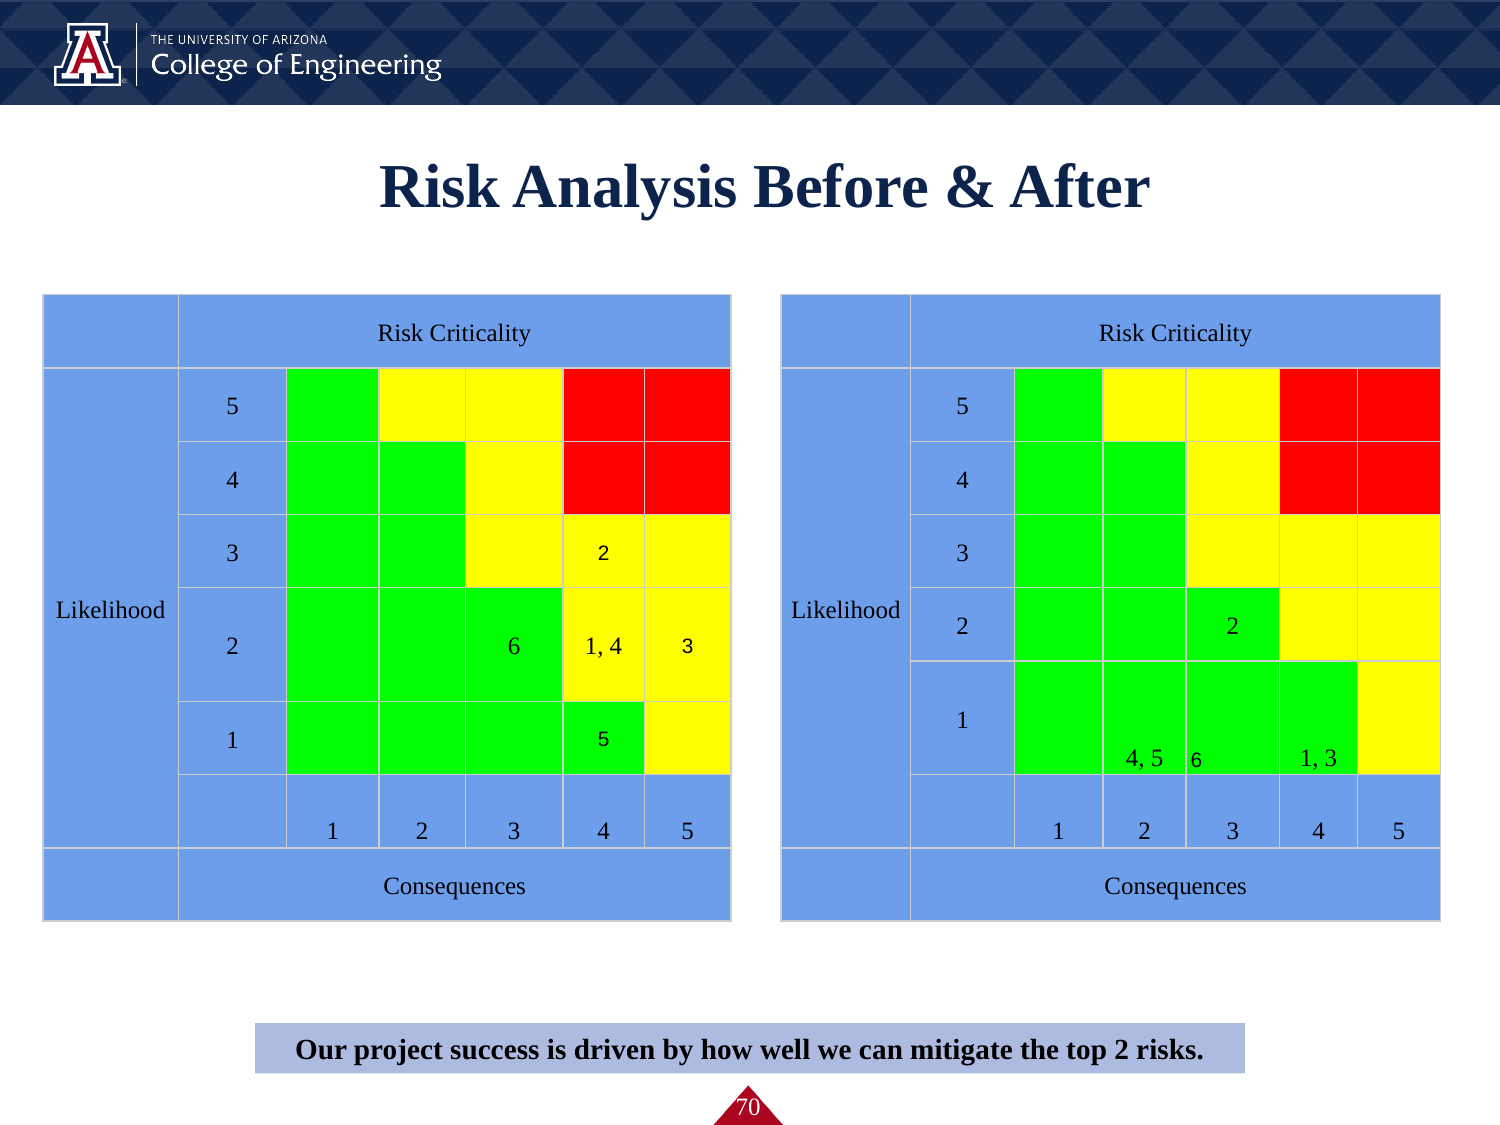

# Risk Analysis Before & After
|  | Risk Criticality |  |  |  |  |  |
| --- | --- | --- | --- | --- | --- | --- |
| Likelihood | 5 |  |  |  |  |  |
|  | 4 |  |  |  |  |  |
|  | 3 |  |  |  |  |  |
|  | 2 |  |  | 2 |  |  |
|  | 1 |  | 4, 5 | 6 | 1, 3 |  |
|  |  | 1 | 2 | 3 | 4 | 5 |
|  | Consequences |  |  |  |  |  |
|  | Risk Criticality |  |  |  |  |  |
| --- | --- | --- | --- | --- | --- | --- |
| Likelihood | 5 |  |  |  |  |  |
|  | 4 |  |  |  |  |  |
|  | 3 |  |  |  | 2 |  |
|  | 2 |  |  | 6 | 1, 4 | 3 |
|  | 1 |  |  |  | 5 |  |
|  |  | 1 | 2 | 3 | 4 | 5 |
|  | Consequences |  |  |  |  |  |
Our project success is driven by how well we can mitigate the top 2 risks.
70